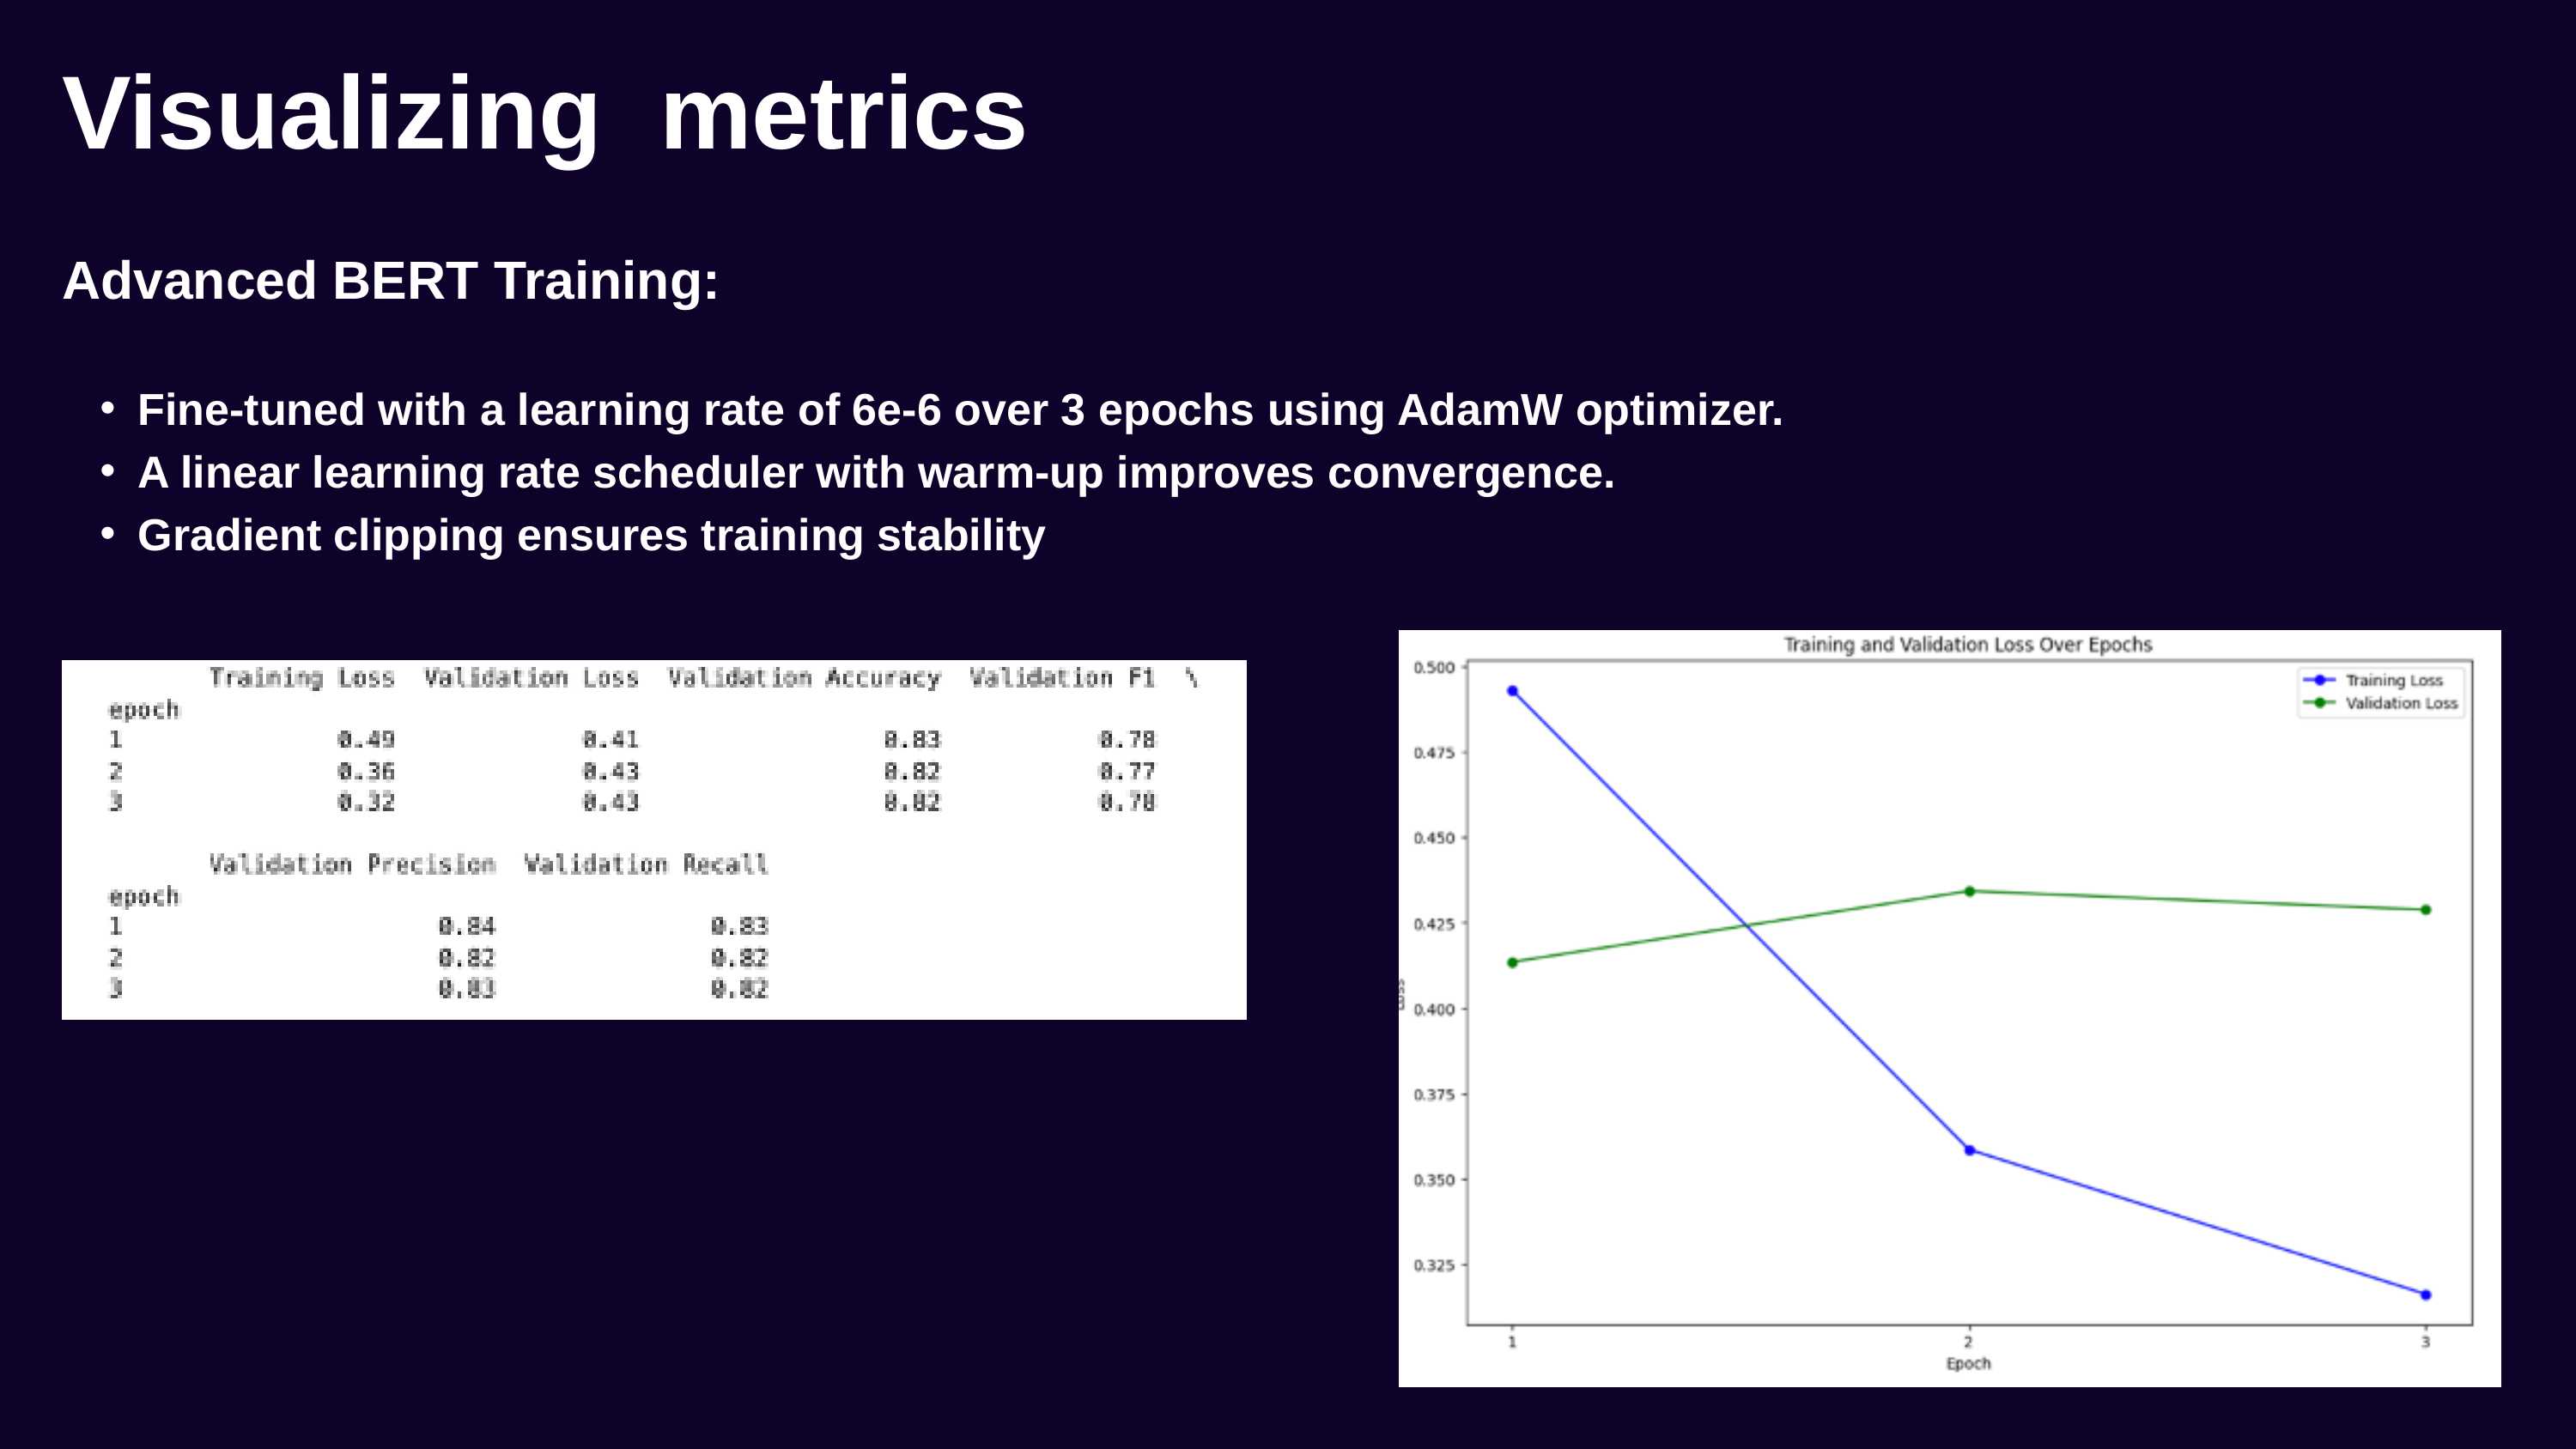

Visualizing  metrics
Advanced BERT Training:

Fine-tuned with a learning rate of 6e-6 over 3 epochs using AdamW optimizer.
A linear learning rate scheduler with warm-up improves convergence.
Gradient clipping ensures training stability